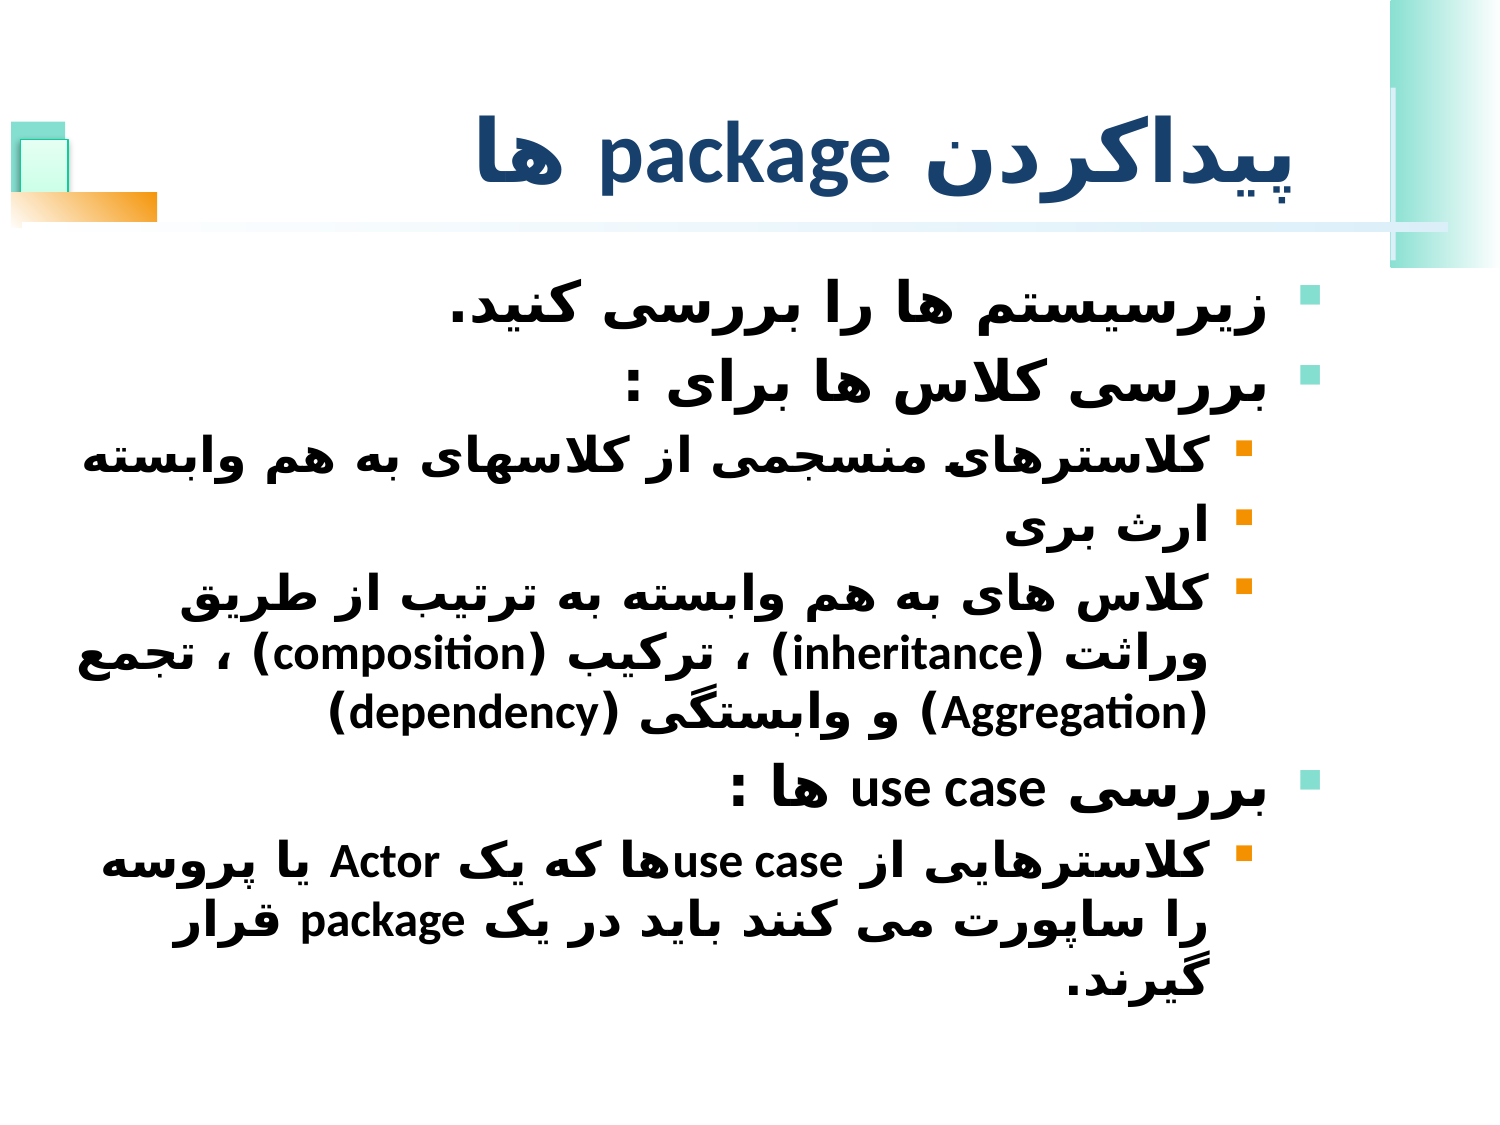

# پیداکردن package ها
زیرسیستم ها را بررسی کنید.
بررسی کلاس ها برای :
کلاسترهای منسجمی از کلاسهای به هم وابسته
ارث بری
کلاس های به هم وابسته به ترتیب از طریق وراثت (inheritance) ، ترکیب (composition) ، تجمع (Aggregation) و وابستگی (dependency)
بررسی use case ها :
کلاسترهایی از use caseها که یک Actor یا پروسه را ساپورت می کنند باید در یک package قرار گیرند.